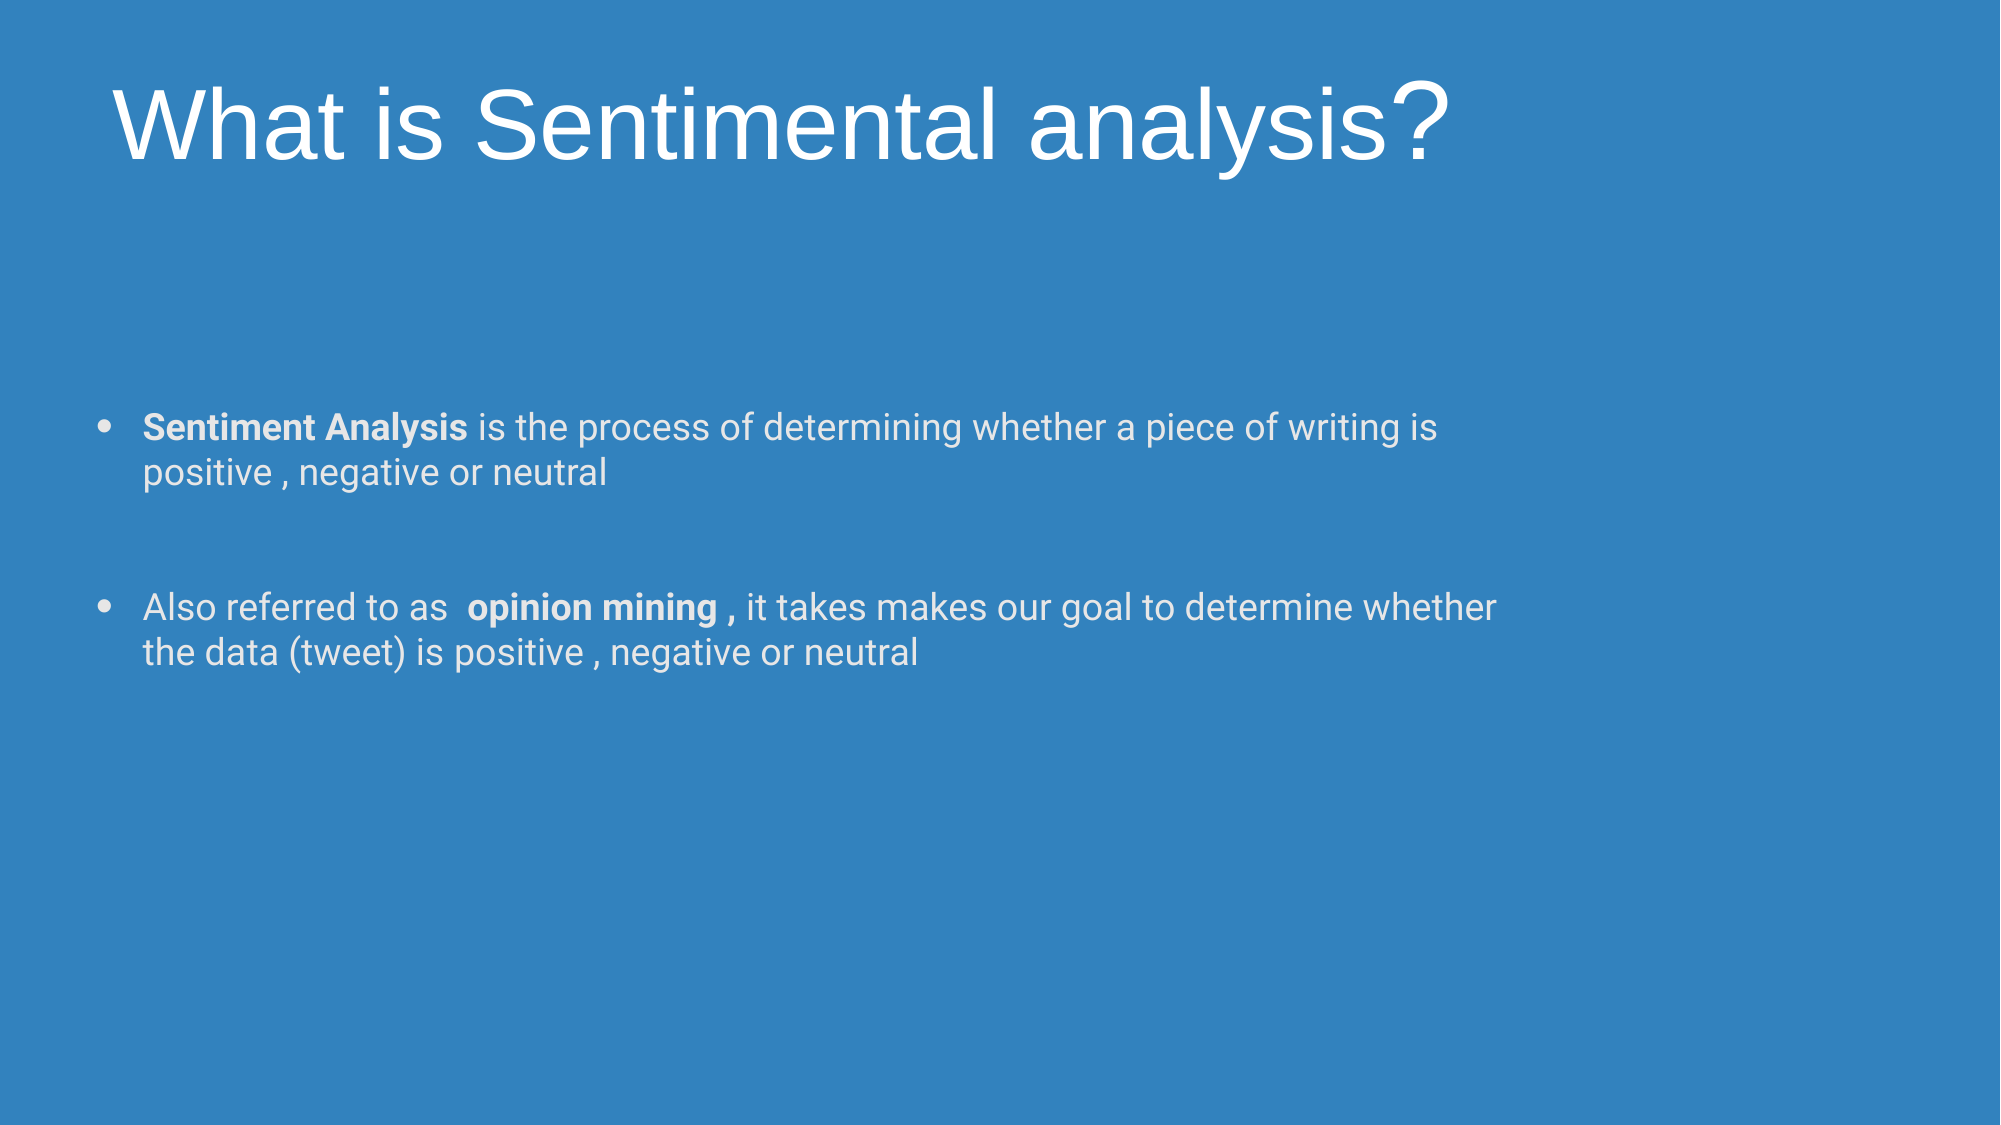

What is Sentimental analysis?

Sentiment Analysis is the process of determining whether a piece of writing is positive , negative or neutral

Also referred to as  opinion mining , it takes makes our goal to determine whether the data (tweet) is positive , negative or neutral